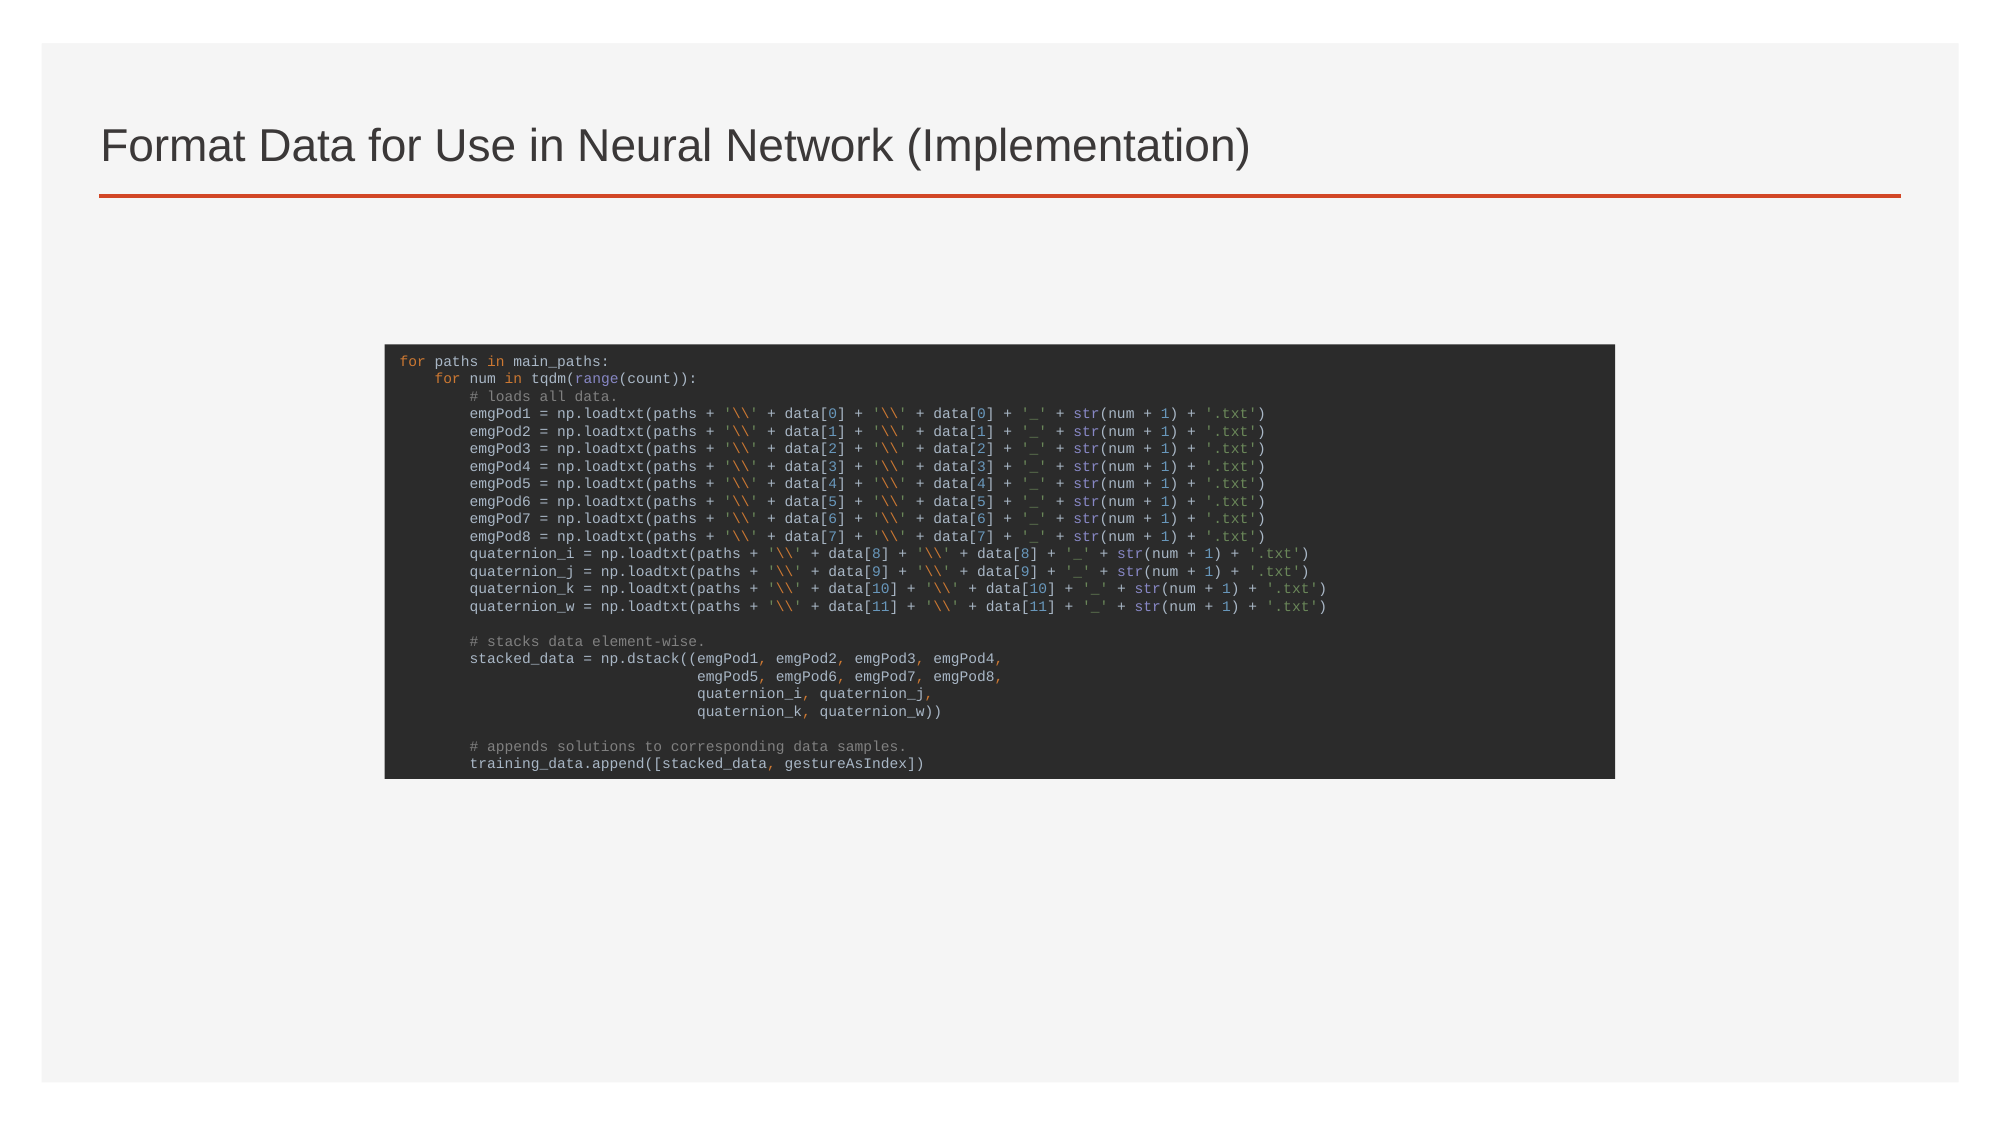

# Format Data for Use in Neural Network (Implementation)

for paths in main_paths:
    for num in tqdm(range(count)):
        # loads all data.
        emgPod1 = np.loadtxt(paths + '\\' + data[0] + '\\' + data[0] + '_' + str(num + 1) + '.txt')
        emgPod2 = np.loadtxt(paths + '\\' + data[1] + '\\' + data[1] + '_' + str(num + 1) + '.txt')
        emgPod3 = np.loadtxt(paths + '\\' + data[2] + '\\' + data[2] + '_' + str(num + 1) + '.txt')
        emgPod4 = np.loadtxt(paths + '\\' + data[3] + '\\' + data[3] + '_' + str(num + 1) + '.txt')
        emgPod5 = np.loadtxt(paths + '\\' + data[4] + '\\' + data[4] + '_' + str(num + 1) + '.txt')
        emgPod6 = np.loadtxt(paths + '\\' + data[5] + '\\' + data[5] + '_' + str(num + 1) + '.txt')
        emgPod7 = np.loadtxt(paths + '\\' + data[6] + '\\' + data[6] + '_' + str(num + 1) + '.txt')
        emgPod8 = np.loadtxt(paths + '\\' + data[7] + '\\' + data[7] + '_' + str(num + 1) + '.txt')
        quaternion_i = np.loadtxt(paths + '\\' + data[8] + '\\' + data[8] + '_' + str(num + 1) + '.txt')
        quaternion_j = np.loadtxt(paths + '\\' + data[9] + '\\' + data[9] + '_' + str(num + 1) + '.txt')
        quaternion_k = np.loadtxt(paths + '\\' + data[10] + '\\' + data[10] + '_' + str(num + 1) + '.txt')
        quaternion_w = np.loadtxt(paths + '\\' + data[11] + '\\' + data[11] + '_' + str(num + 1) + '.txt')
        # stacks data element-wise.
        stacked_data = np.dstack((emgPod1, emgPod2, emgPod3, emgPod4,
                                  emgPod5, emgPod6, emgPod7, emgPod8,
                                  quaternion_i, quaternion_j,
                                  quaternion_k, quaternion_w))
        # appends solutions to corresponding data samples.
        training_data.append([stacked_data, gestureAsIndex])